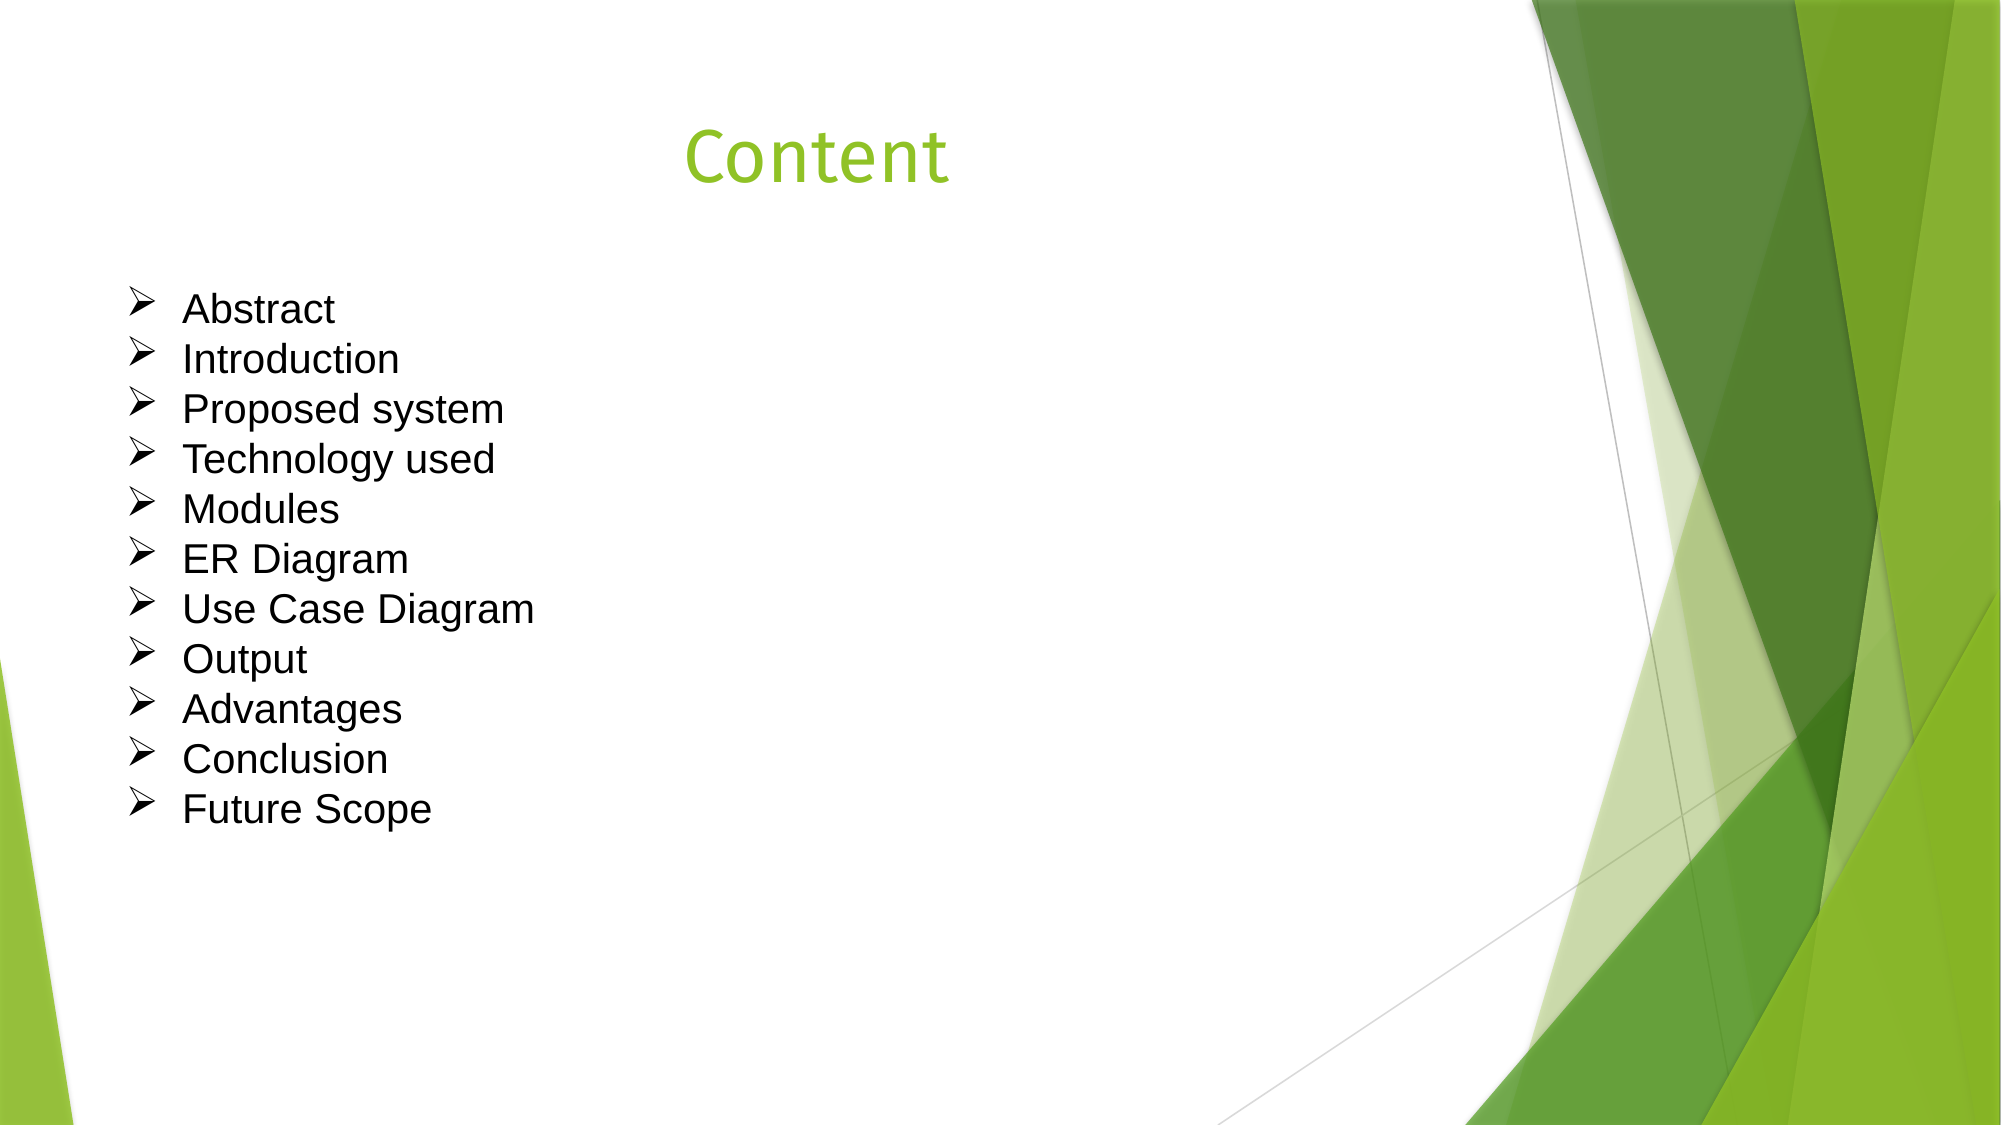

# Content
Abstract
Introduction
Proposed system
Technology used
Modules
ER Diagram
Use Case Diagram
Output
Advantages
Conclusion
Future Scope